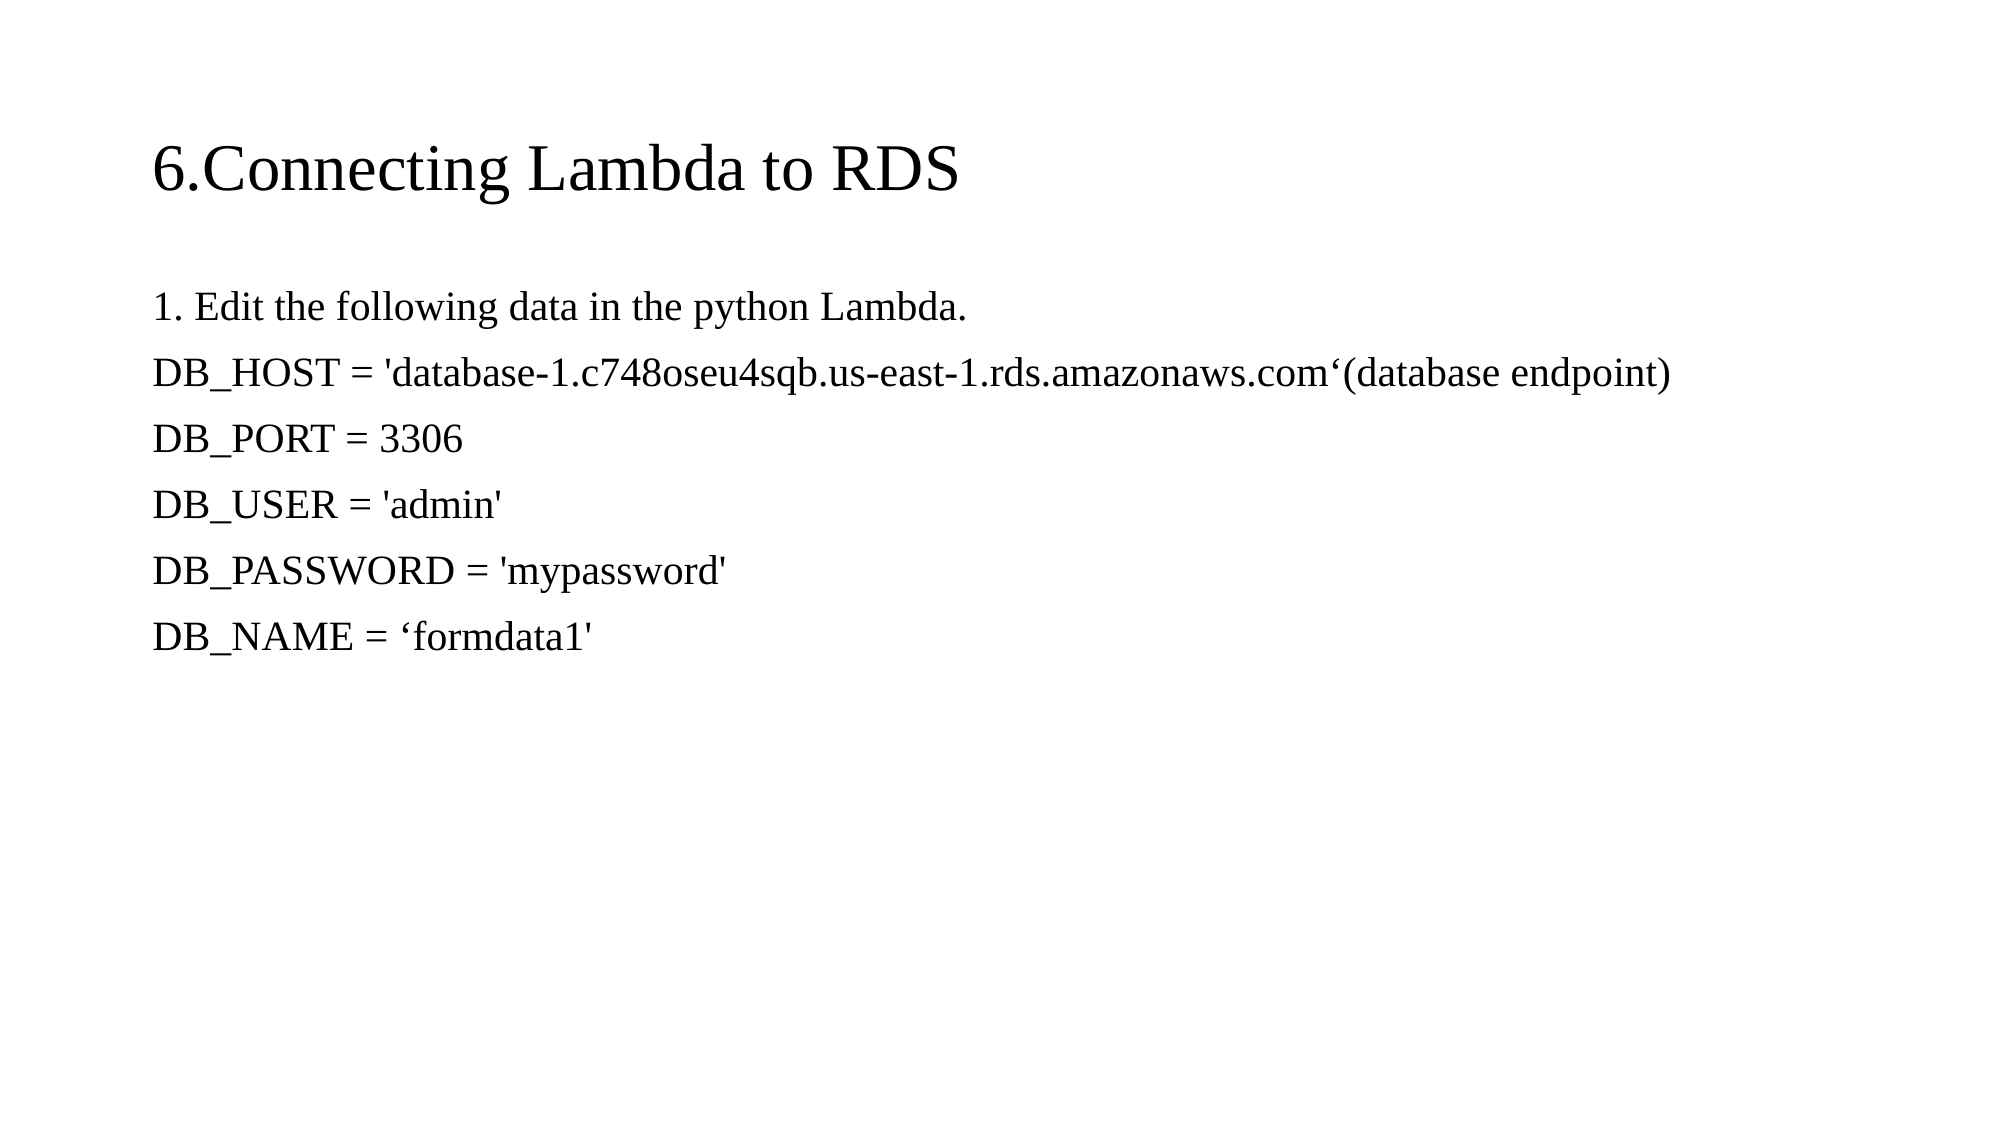

# 6.Connecting Lambda to RDS
1. Edit the following data in the python Lambda.
DB_HOST = 'database-1.c748oseu4sqb.us-east-1.rds.amazonaws.com‘(database endpoint)
DB_PORT = 3306
DB_USER = 'admin'
DB_PASSWORD = 'mypassword'
DB_NAME = ‘formdata1'